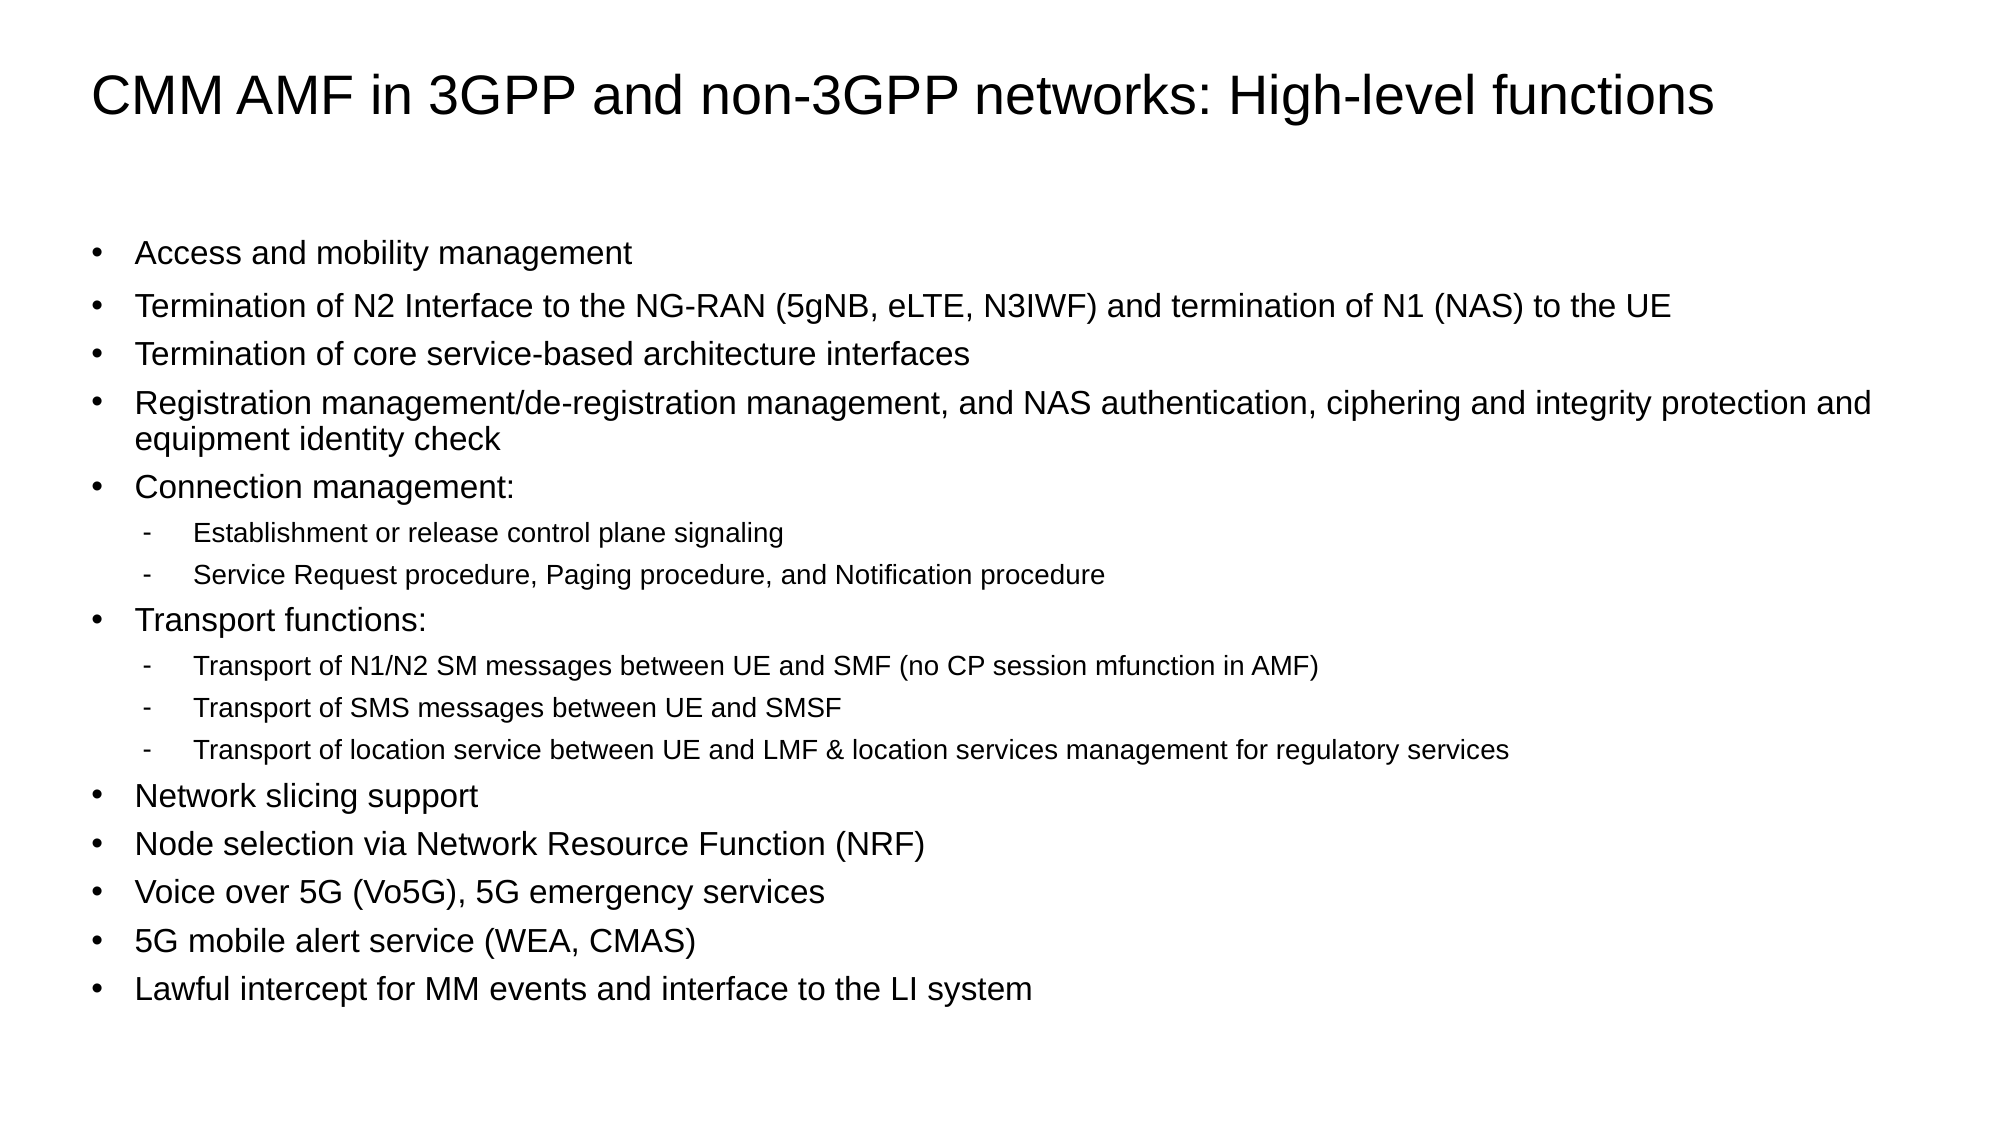

# CMM AMF in 3GPP and non-3GPP networks: High-level functions
Access and mobility management
Termination of N2 Interface to the NG-RAN (5gNB, eLTE, N3IWF) and termination of N1 (NAS) to the UE
Termination of core service-based architecture interfaces
Registration management/de-registration management, and NAS authentication, ciphering and integrity protection and equipment identity check
Connection management:
Establishment or release control plane signaling
Service Request procedure, Paging procedure, and Notification procedure
Transport functions:
Transport of N1/N2 SM messages between UE and SMF (no CP session mfunction in AMF)
Transport of SMS messages between UE and SMSF
Transport of location service between UE and LMF & location services management for regulatory services
Network slicing support
Node selection via Network Resource Function (NRF)
Voice over 5G (Vo5G), 5G emergency services
5G mobile alert service (WEA, CMAS)
Lawful intercept for MM events and interface to the LI system